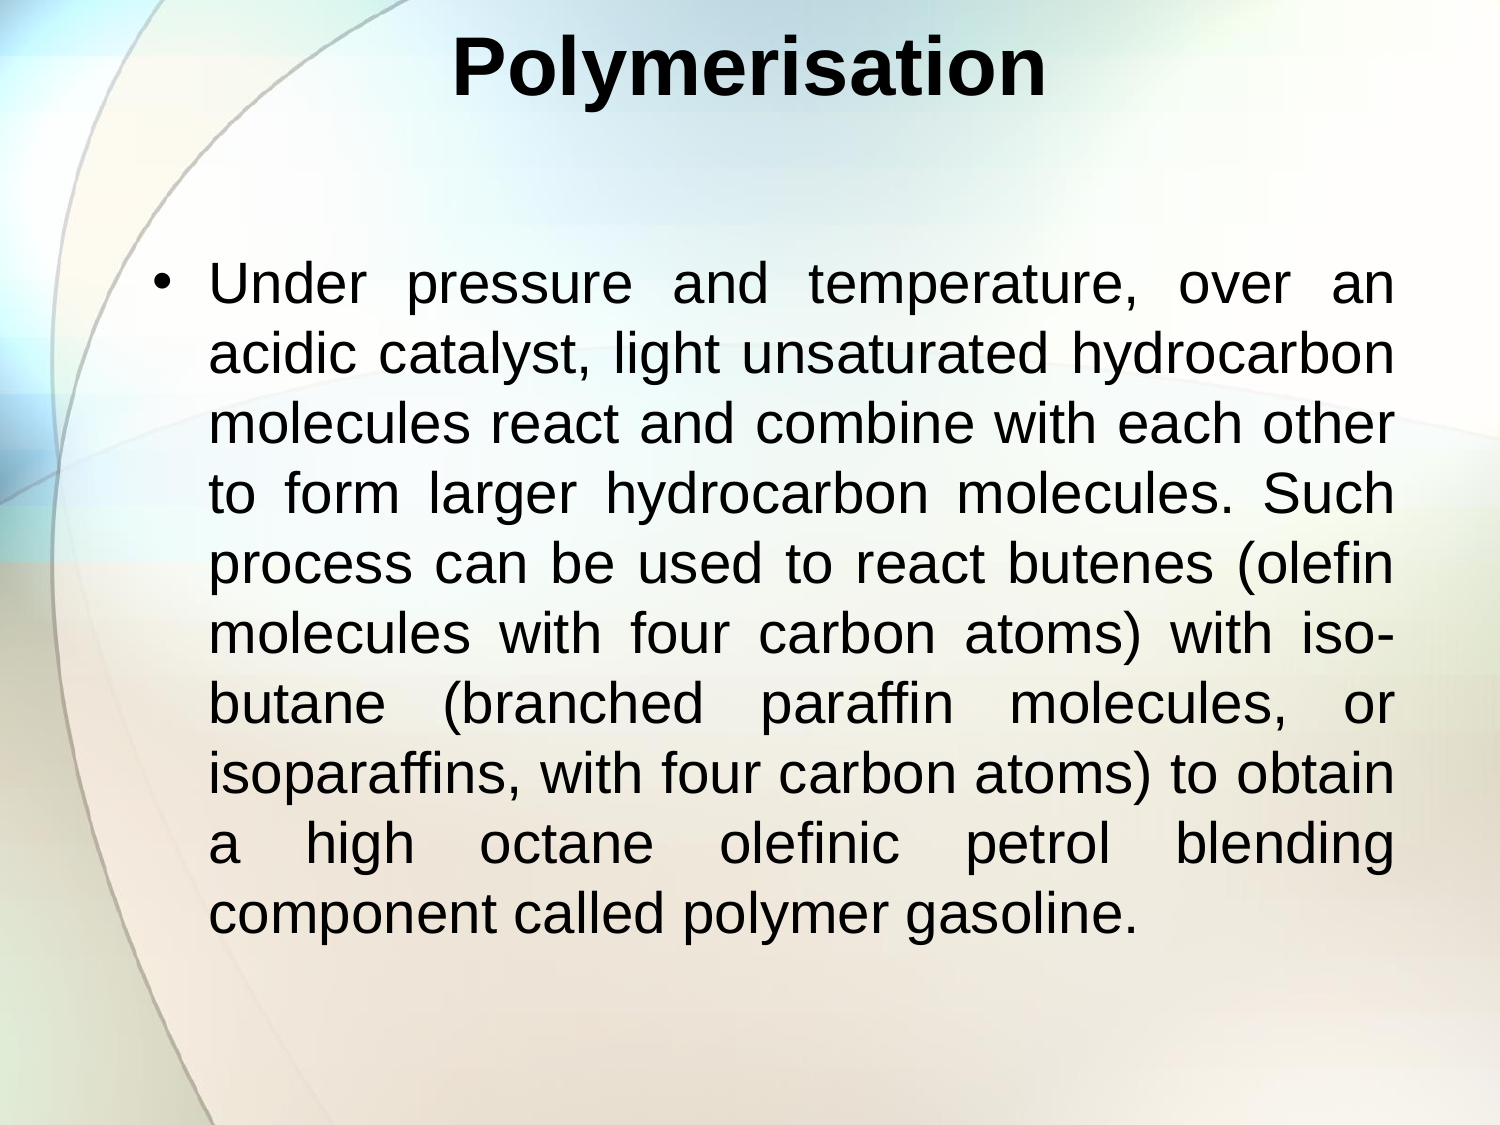

# Polymerisation
Under pressure and temperature, over an acidic catalyst, light unsaturated hydrocarbon molecules react and combine with each other to form larger hydrocarbon molecules. Such process can be used to react butenes (olefin molecules with four carbon atoms) with iso-butane (branched paraffin molecules, or isoparaffins, with four carbon atoms) to obtain a high octane olefinic petrol blending component called polymer gasoline.